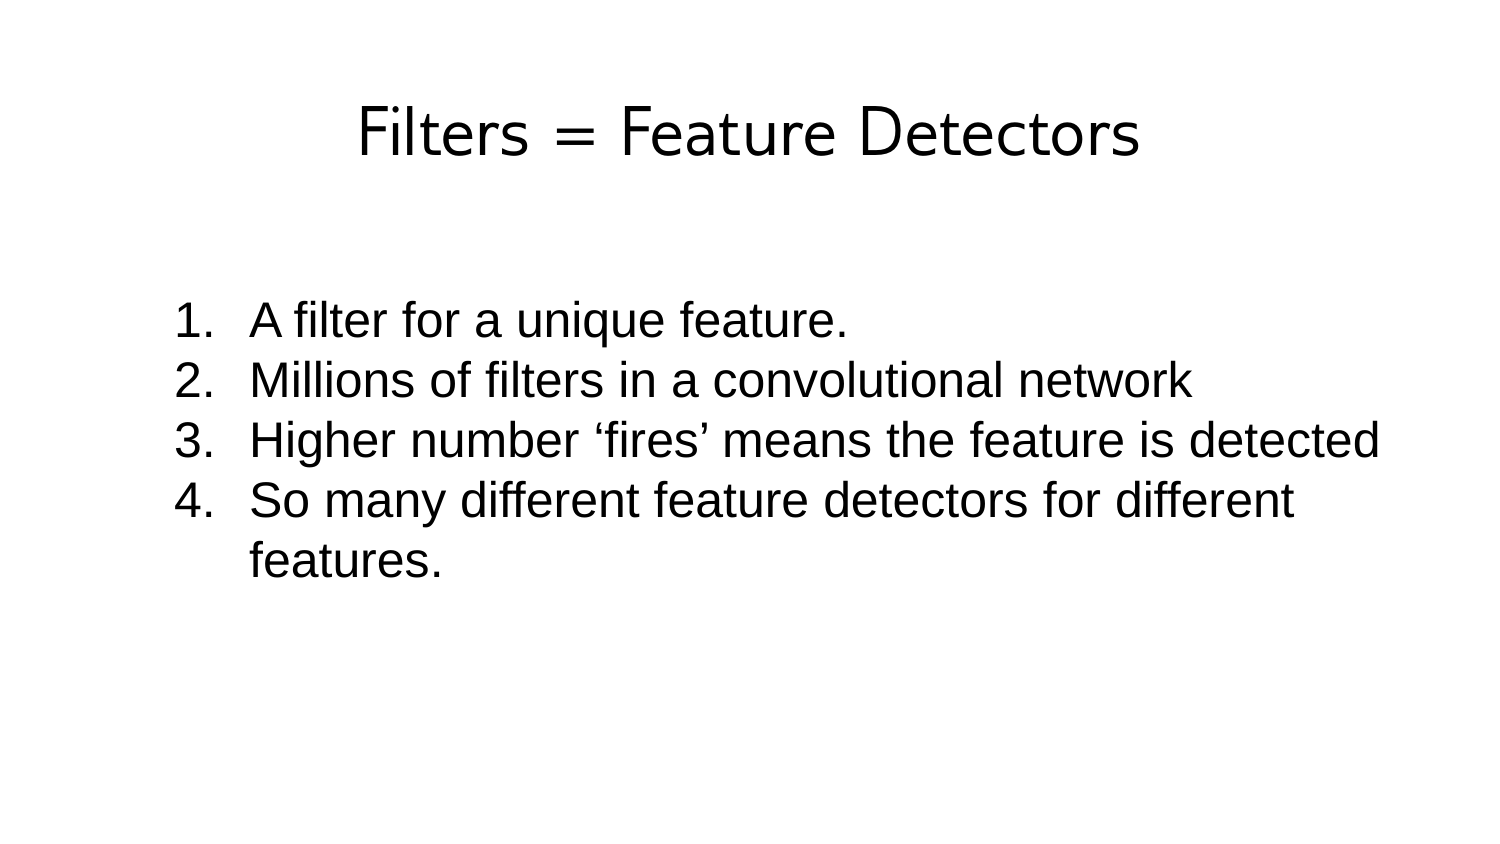

# Filters = Feature Detectors
A filter for a unique feature.
Millions of filters in a convolutional network
Higher number ‘fires’ means the feature is detected
So many different feature detectors for different features.